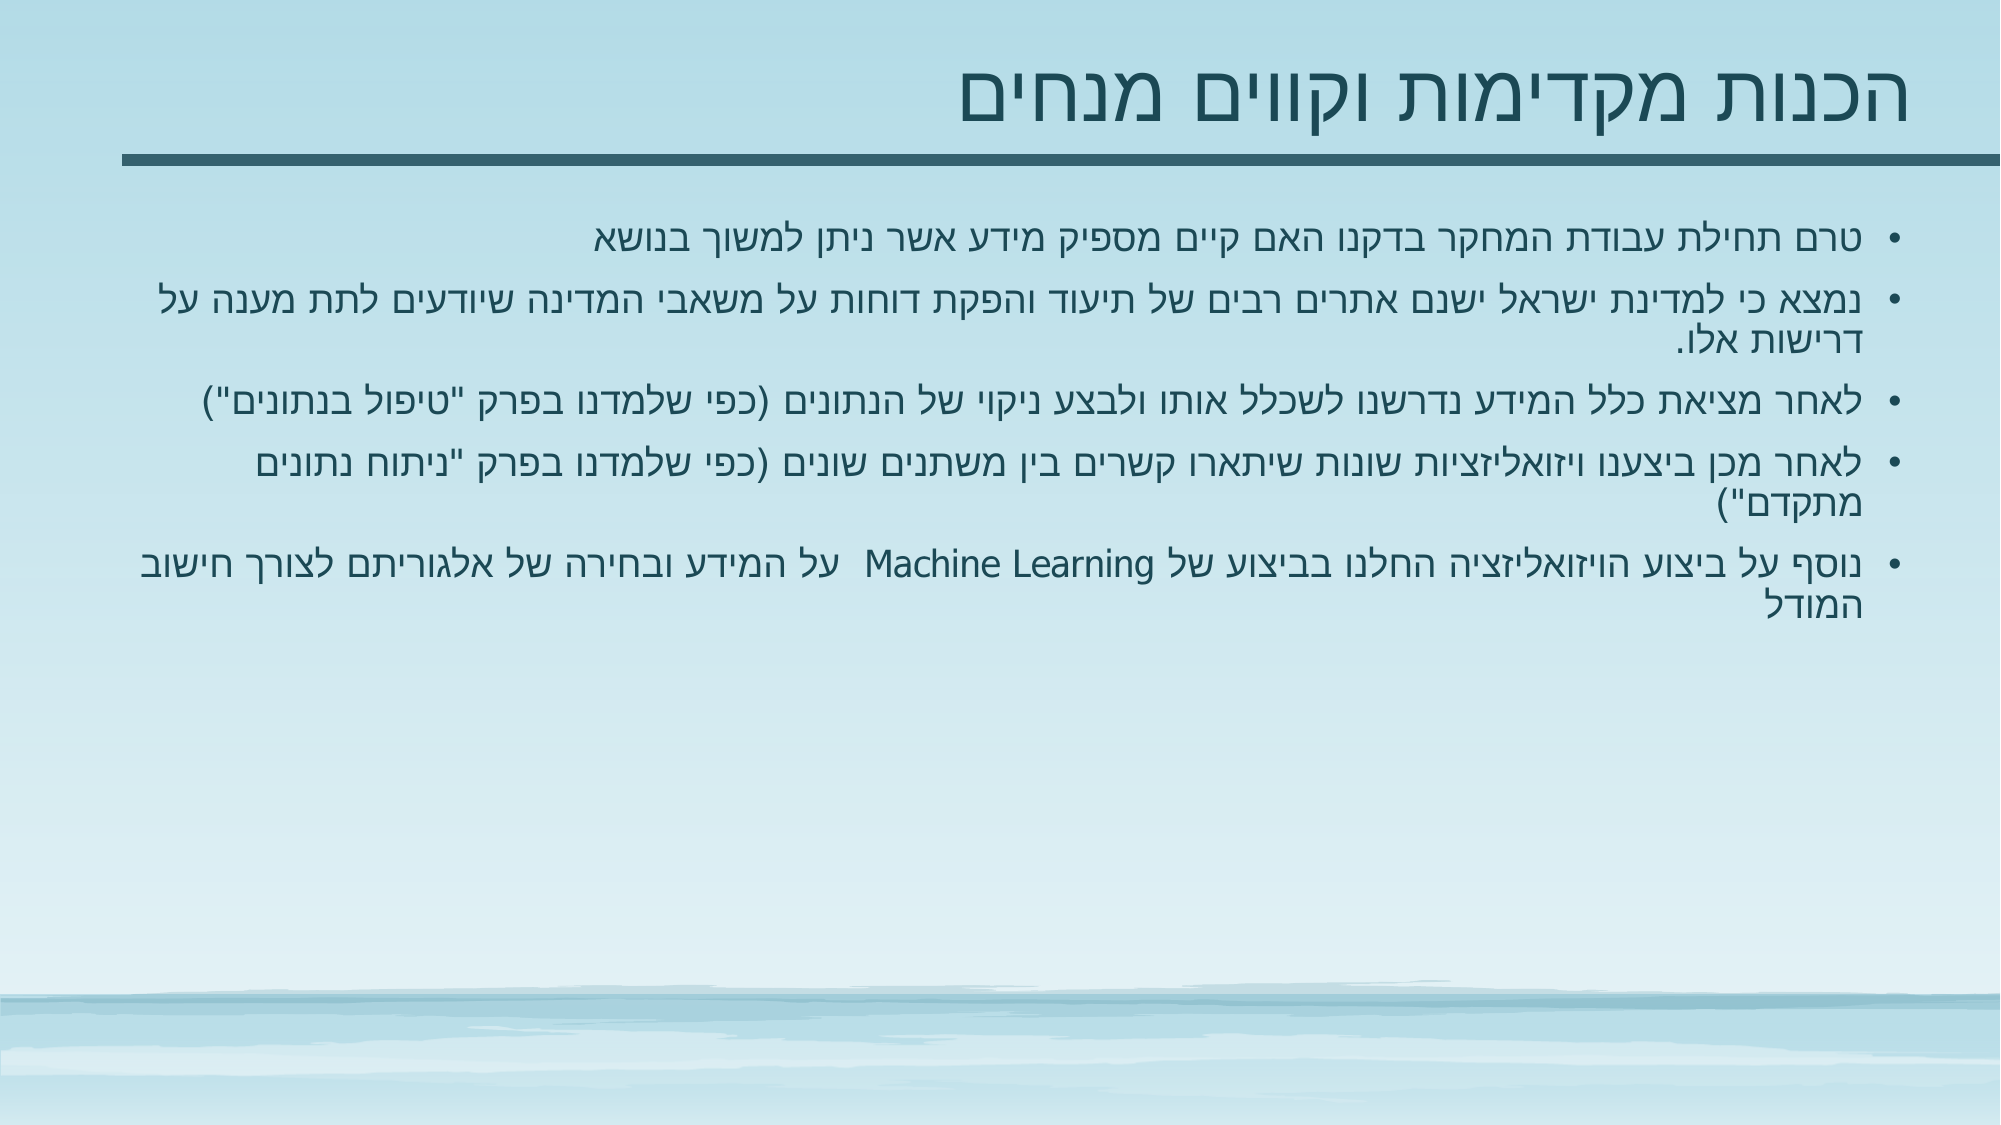

# הכנות מקדימות וקווים מנחים
טרם תחילת עבודת המחקר בדקנו האם קיים מספיק מידע אשר ניתן למשוך בנושא
נמצא כי למדינת ישראל ישנם אתרים רבים של תיעוד והפקת דוחות על משאבי המדינה שיודעים לתת מענה על דרישות אלו.
לאחר מציאת כלל המידע נדרשנו לשכלל אותו ולבצע ניקוי של הנתונים (כפי שלמדנו בפרק "טיפול בנתונים")
לאחר מכן ביצענו ויזואליזציות שונות שיתארו קשרים בין משתנים שונים (כפי שלמדנו בפרק "ניתוח נתונים מתקדם")
נוסף על ביצוע הויזואליזציה החלנו בביצוע של Machine Learning  על המידע ובחירה של אלגוריתם לצורך חישוב המודל